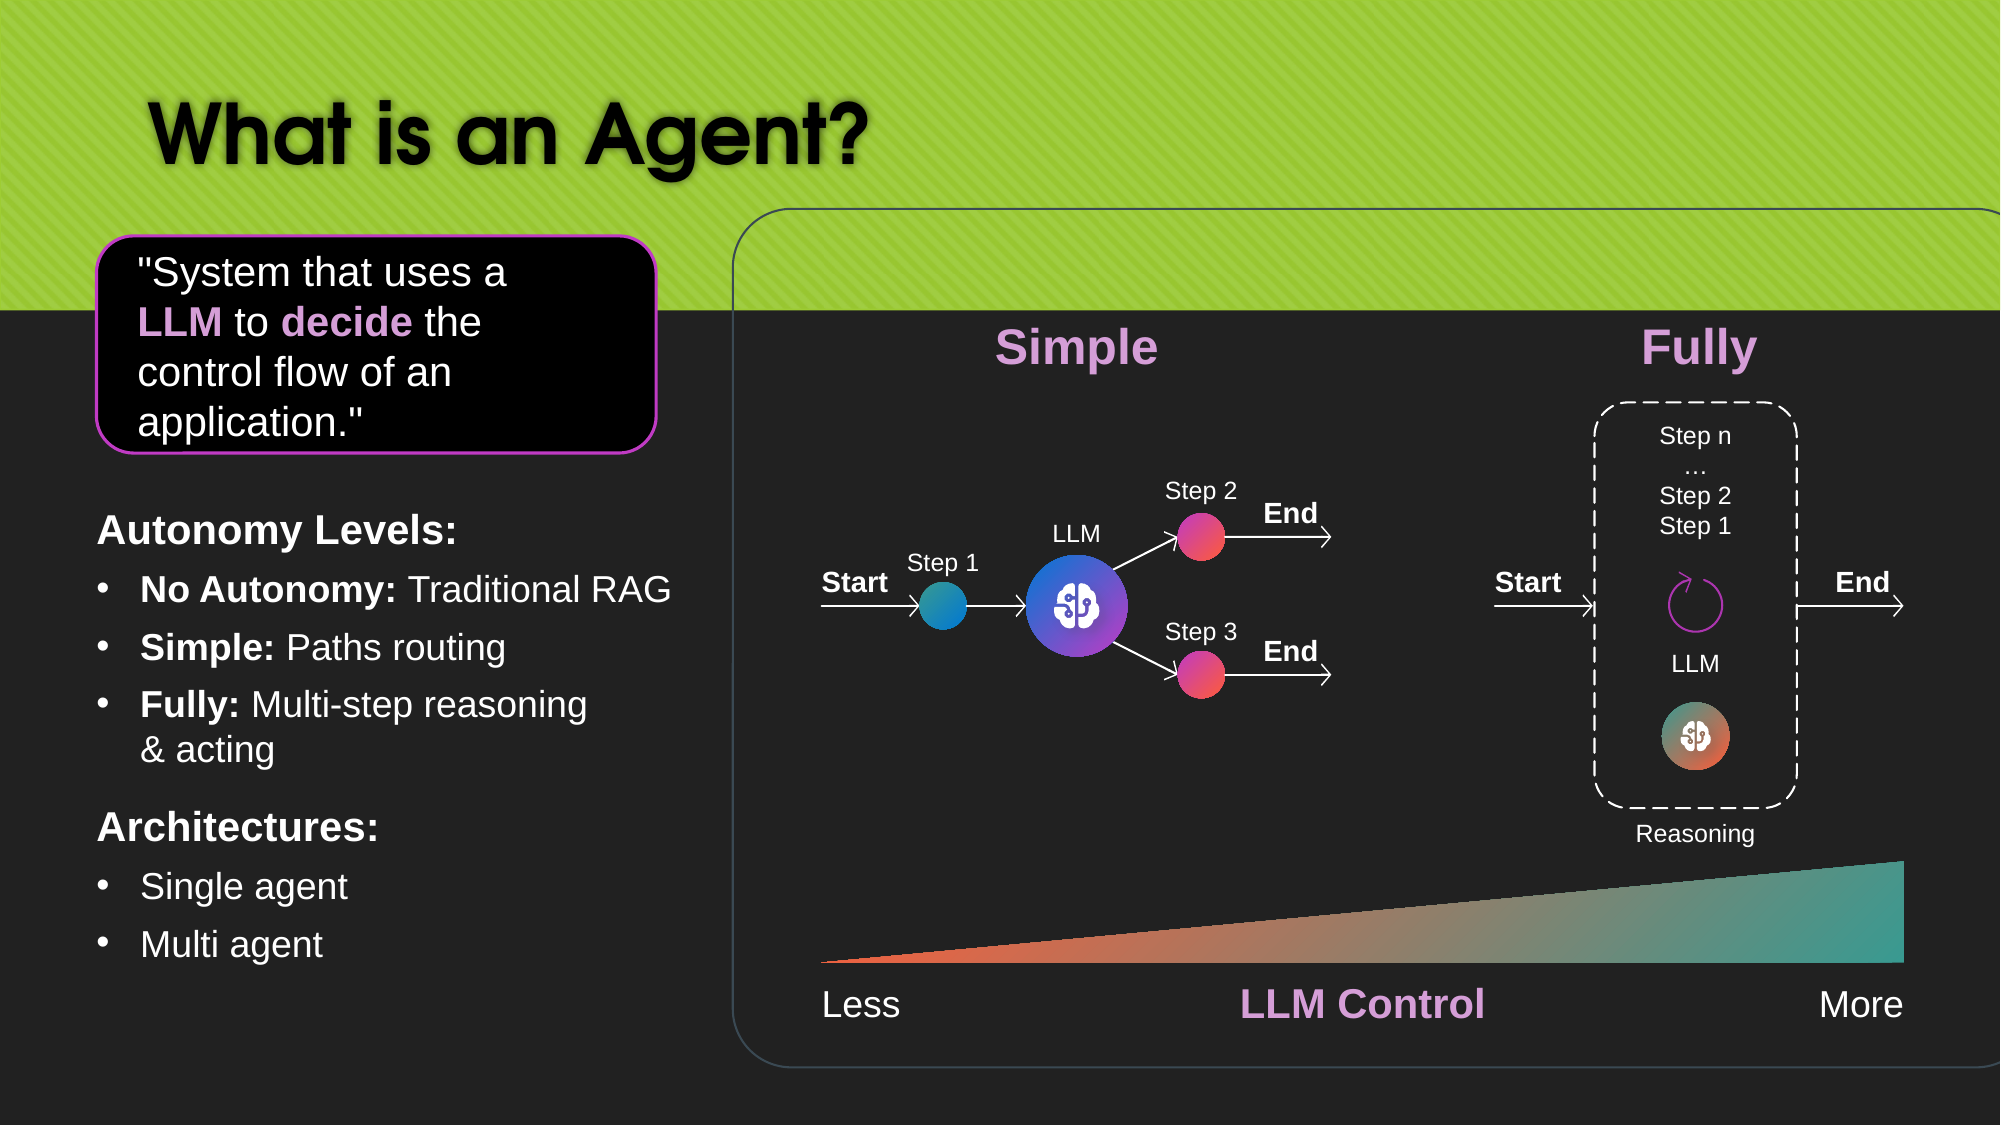

# What is an Agent?

"System that uses a
LLM to decide the control flow of an application."​
Simple
Fully

Step n
…
Step 2
Step 1
Step 2
End

LLM
Step 1

Start
Start
End

Step 3
End
LLM

Reasoning

LLM Control
Less
More
Autonomy Levels:
No Autonomy: Traditional RAG
Simple: Paths routing
Fully: Multi-step reasoning
& acting
Architectures:
Single agent
Multi agent